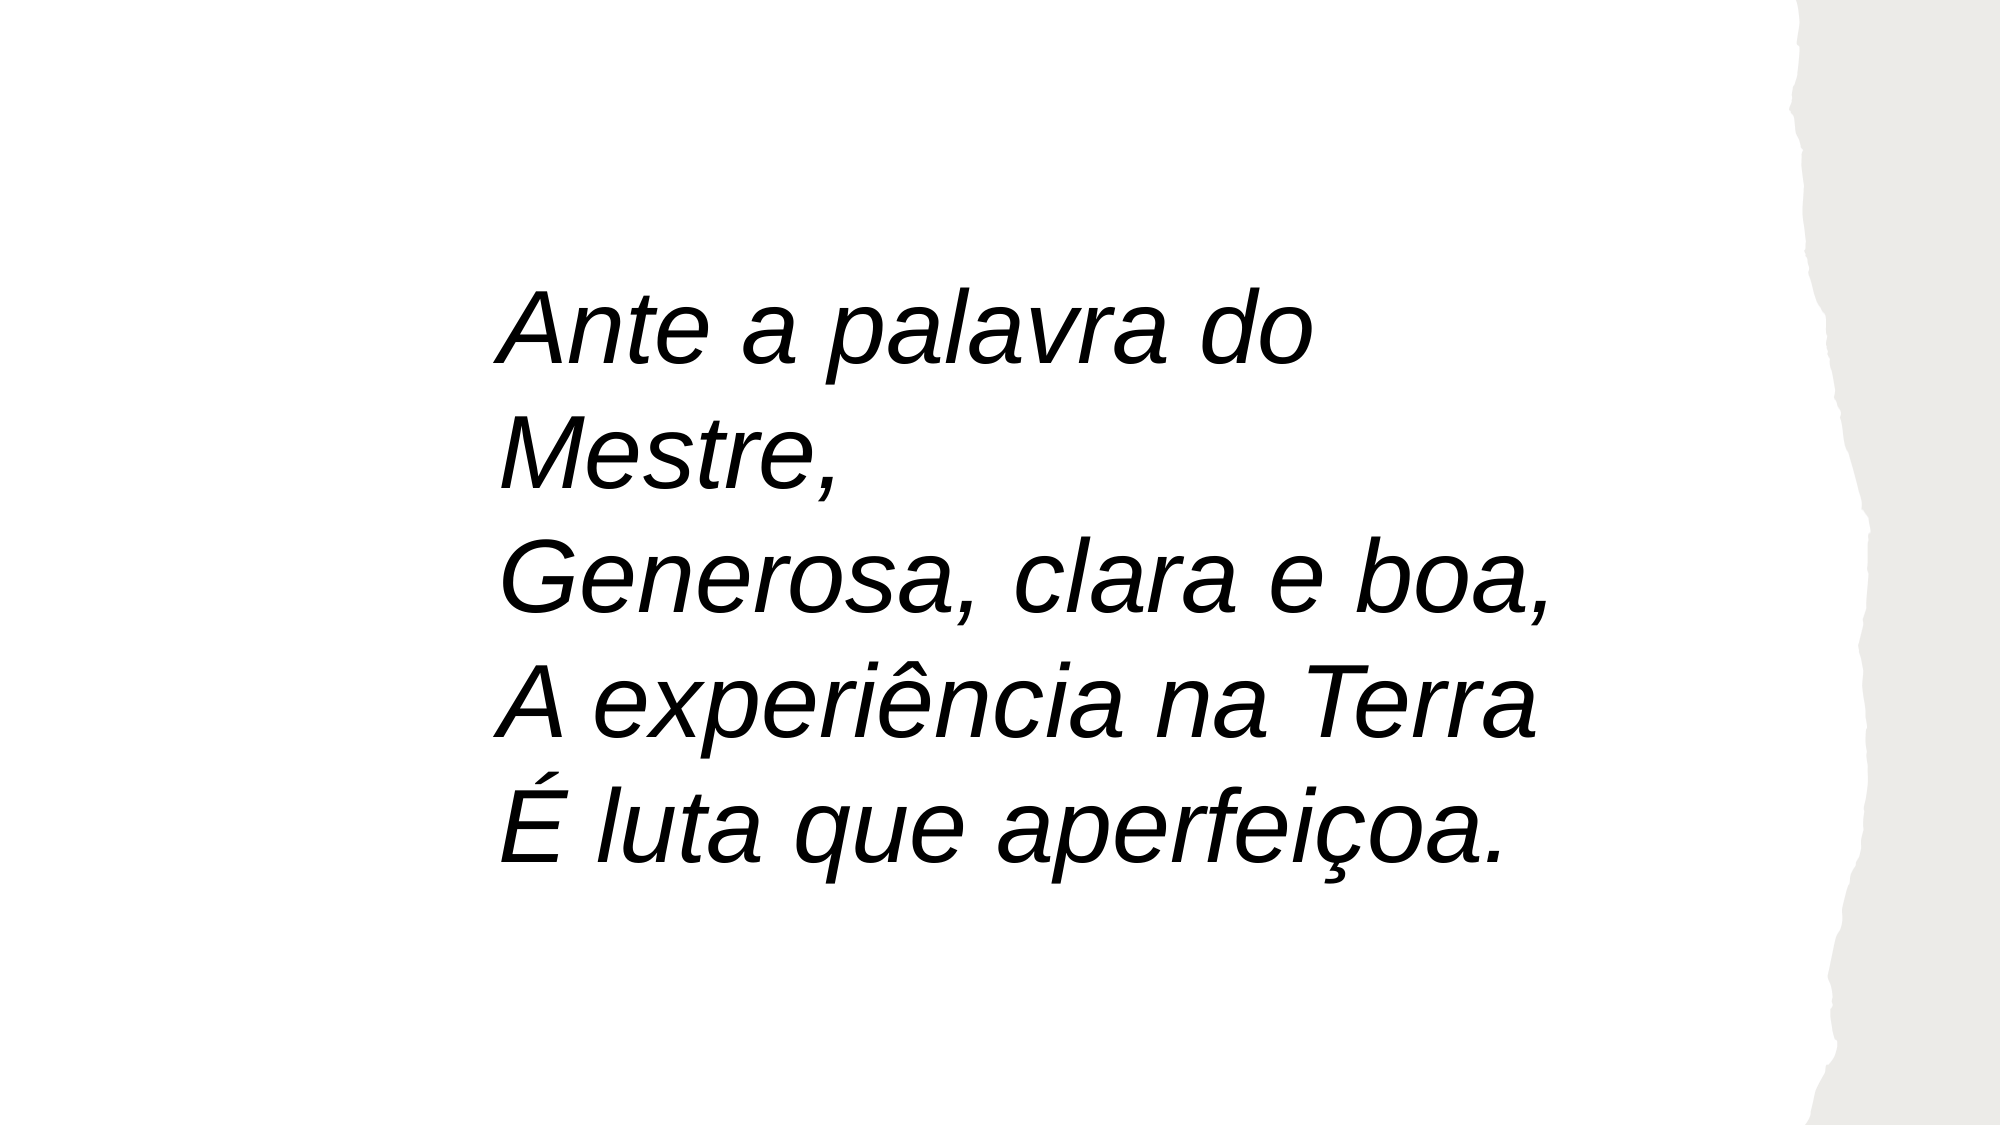

Ante a palavra do Mestre,
Generosa, clara e boa,
A experiência na Terra
É luta que aperfeiçoa.